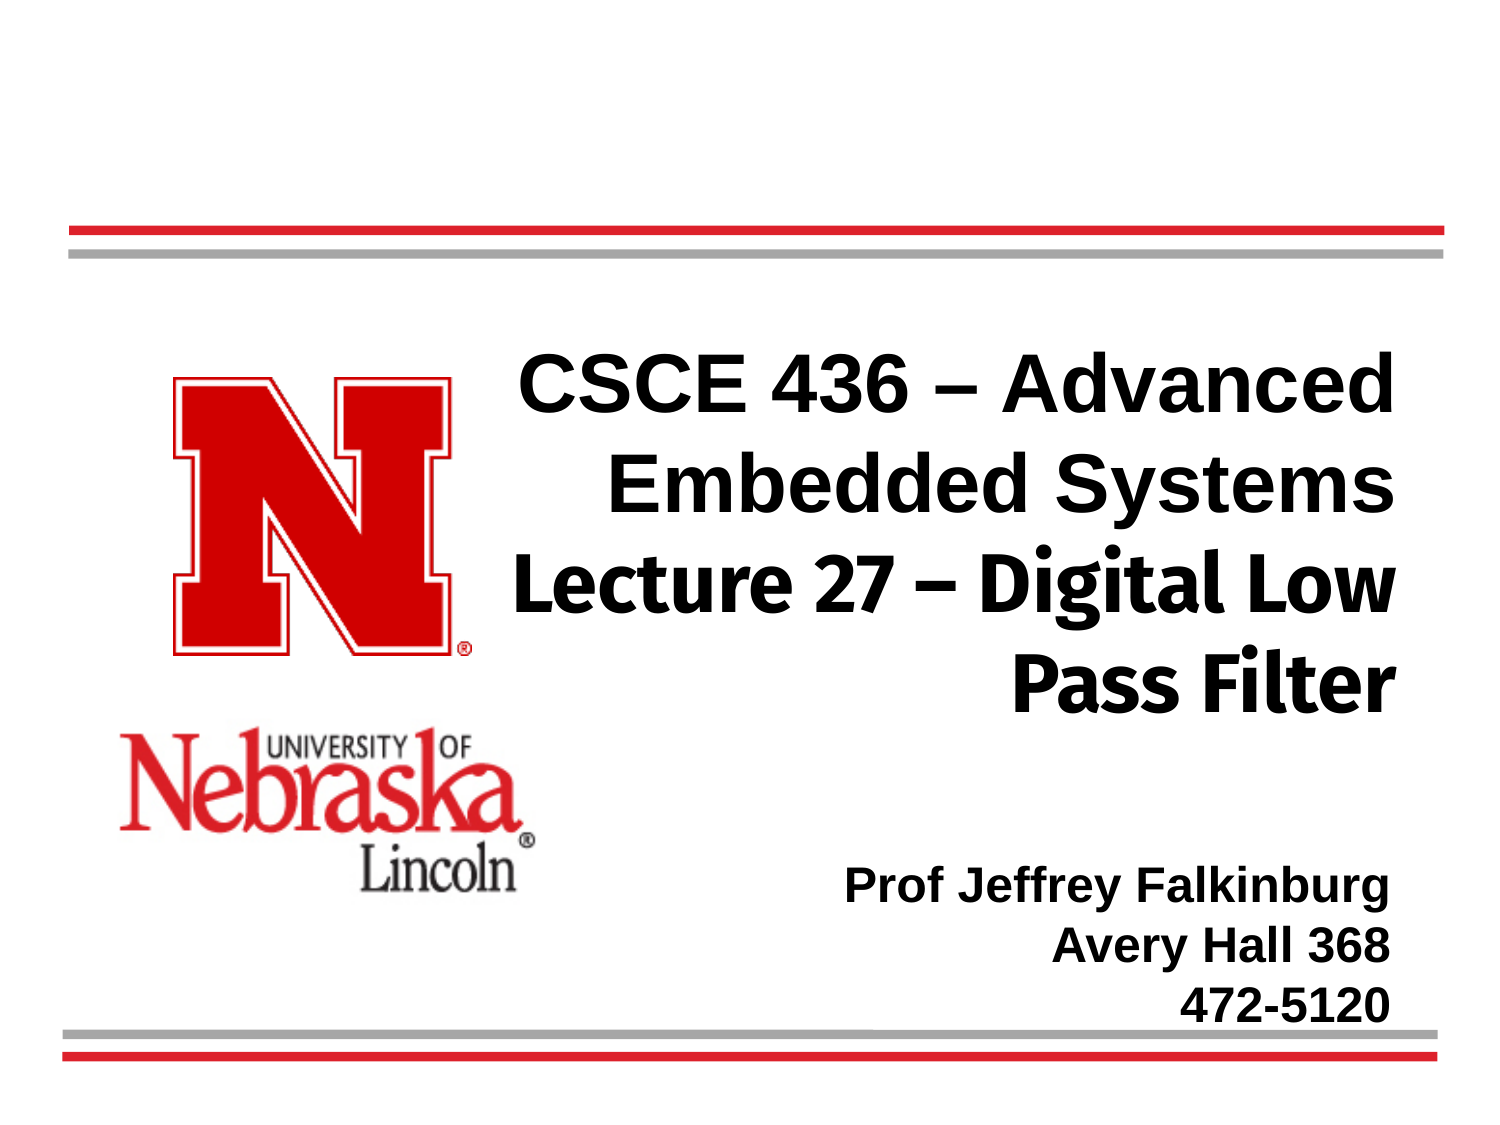

# CSCE 436 – Advanced Embedded Systems Lecture 27 – Digital Low Pass Filter
Prof Jeffrey Falkinburg
Avery Hall 368
472-5120